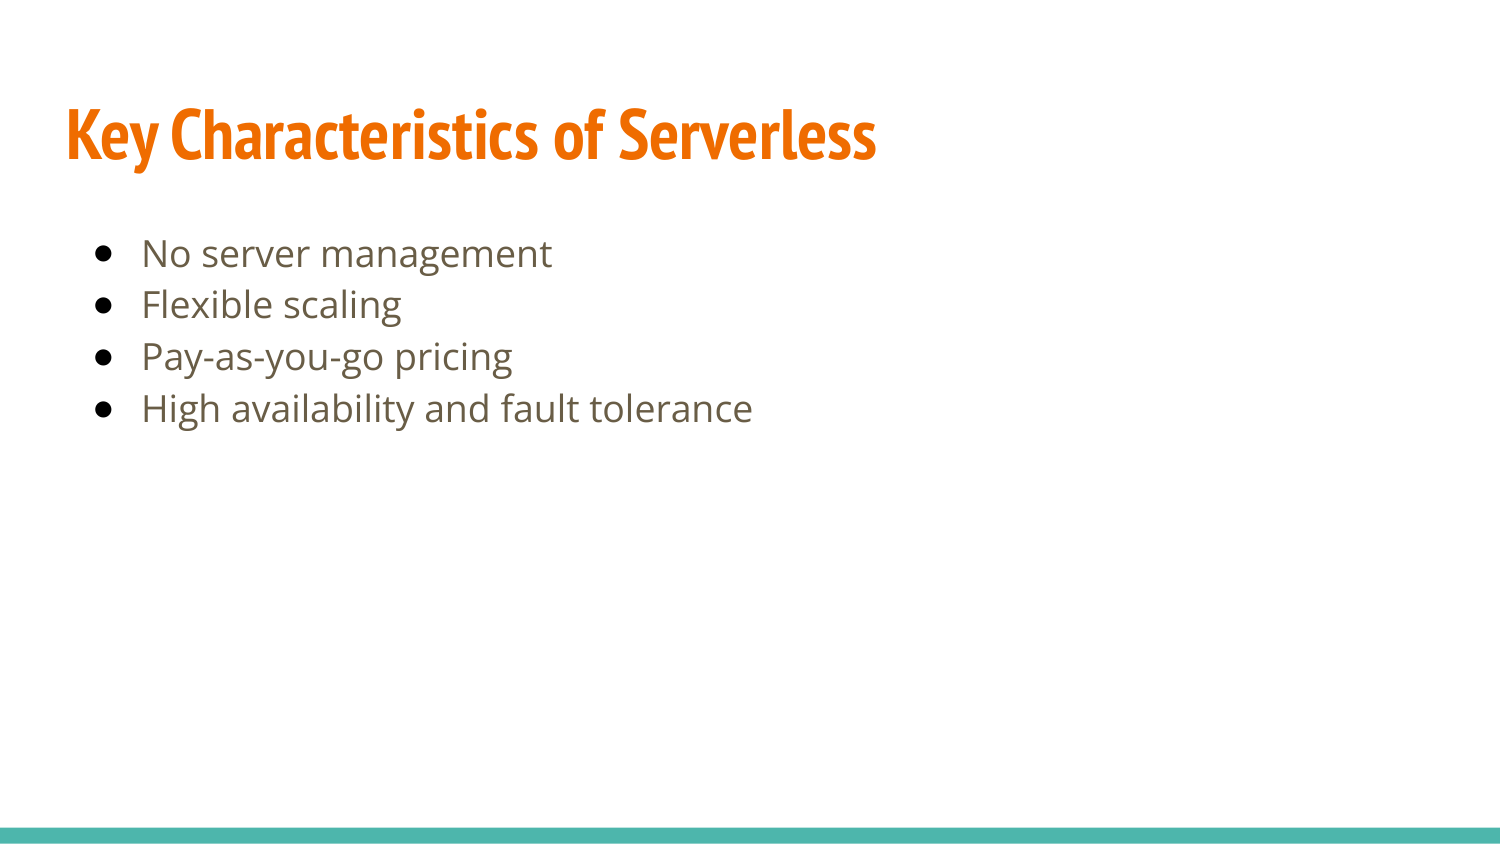

# Key Characteristics of Serverless
No server management
Flexible scaling
Pay-as-you-go pricing
High availability and fault tolerance